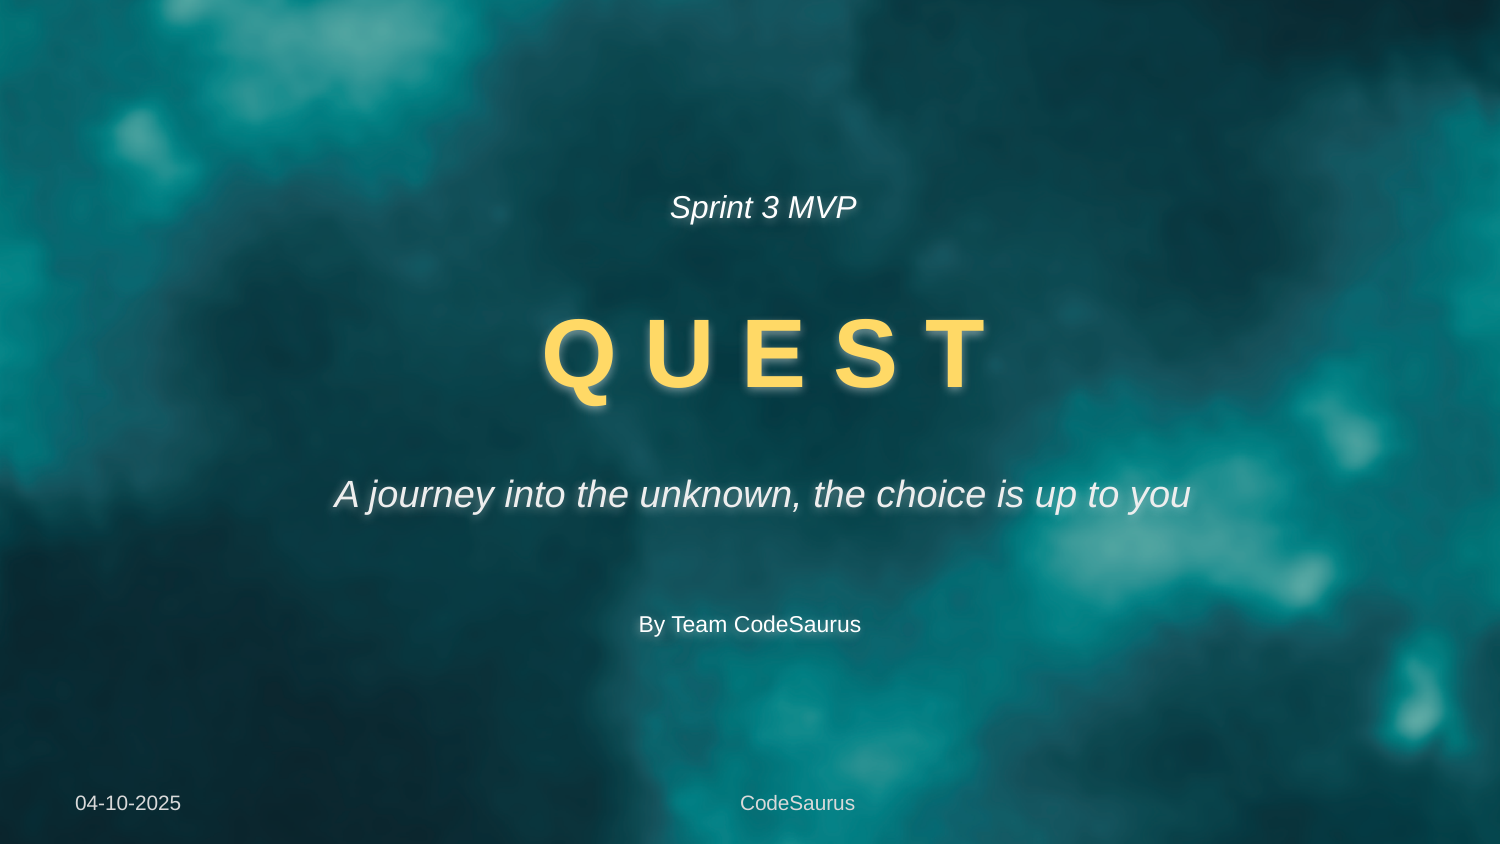

Sprint 3 MVP
# Q U E S T
A journey into the unknown, the choice is up to you
By Team CodeSaurus